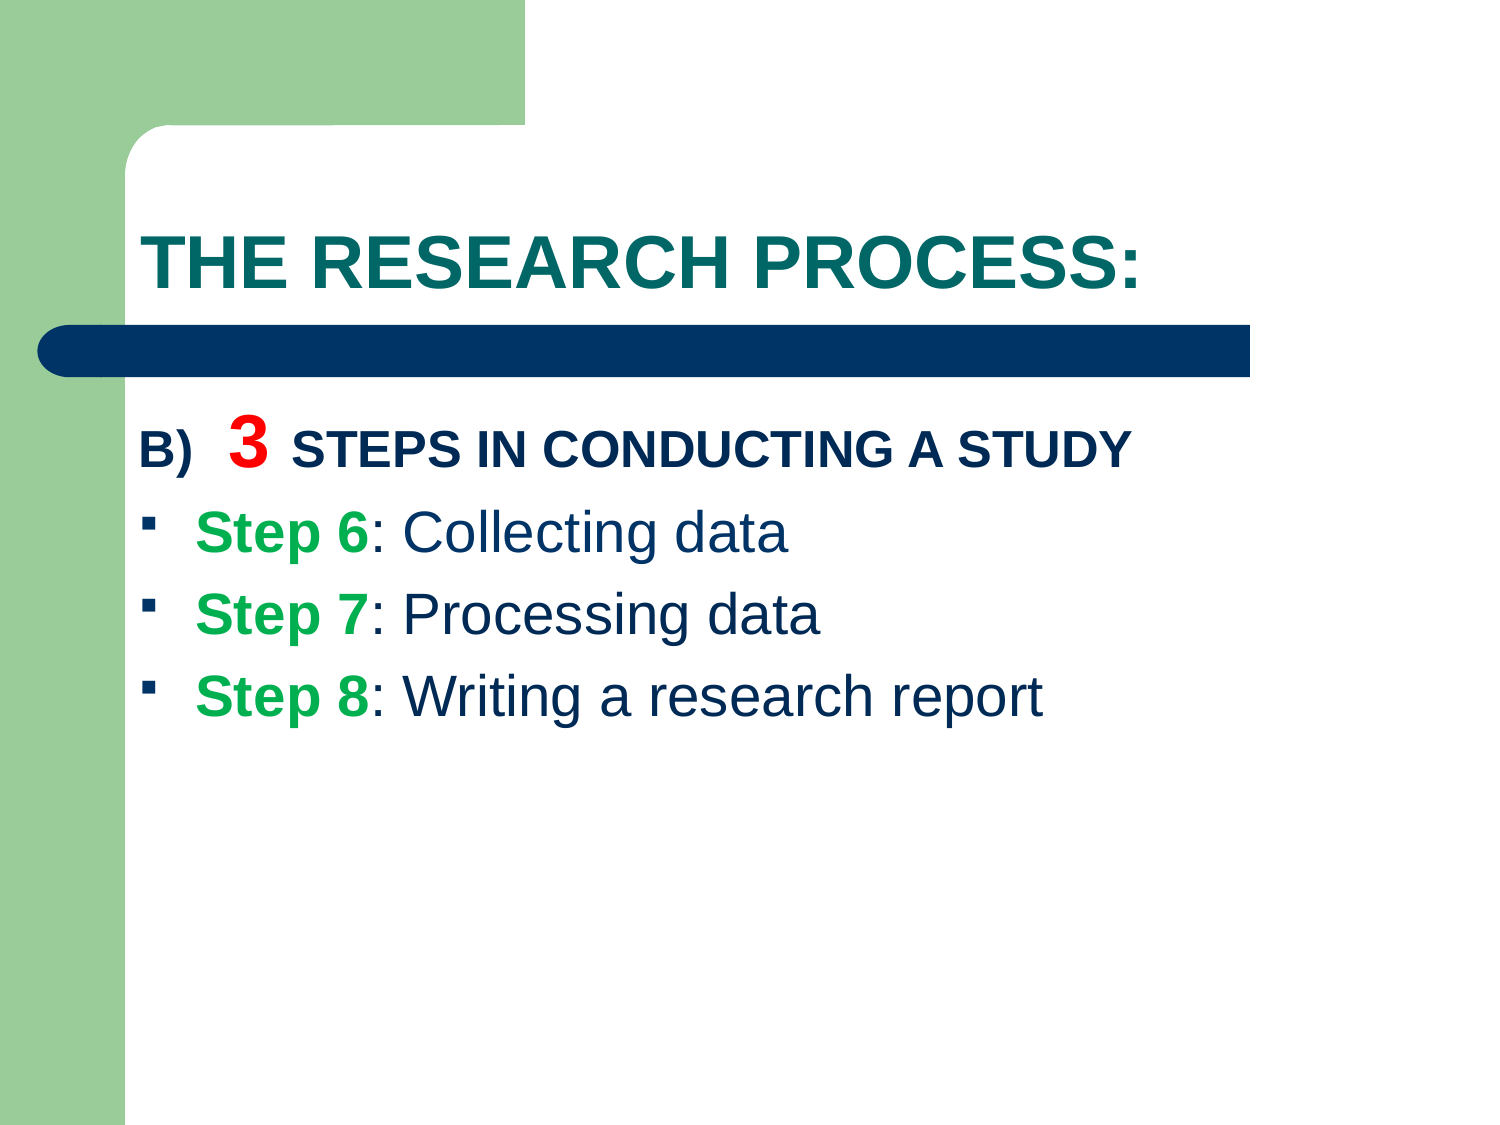

# THE RESEARCH PROCESS:
B)  3 STEPS IN CONDUCTING A STUDY
Step 6: Collecting data
Step 7: Processing data
Step 8: Writing a research report